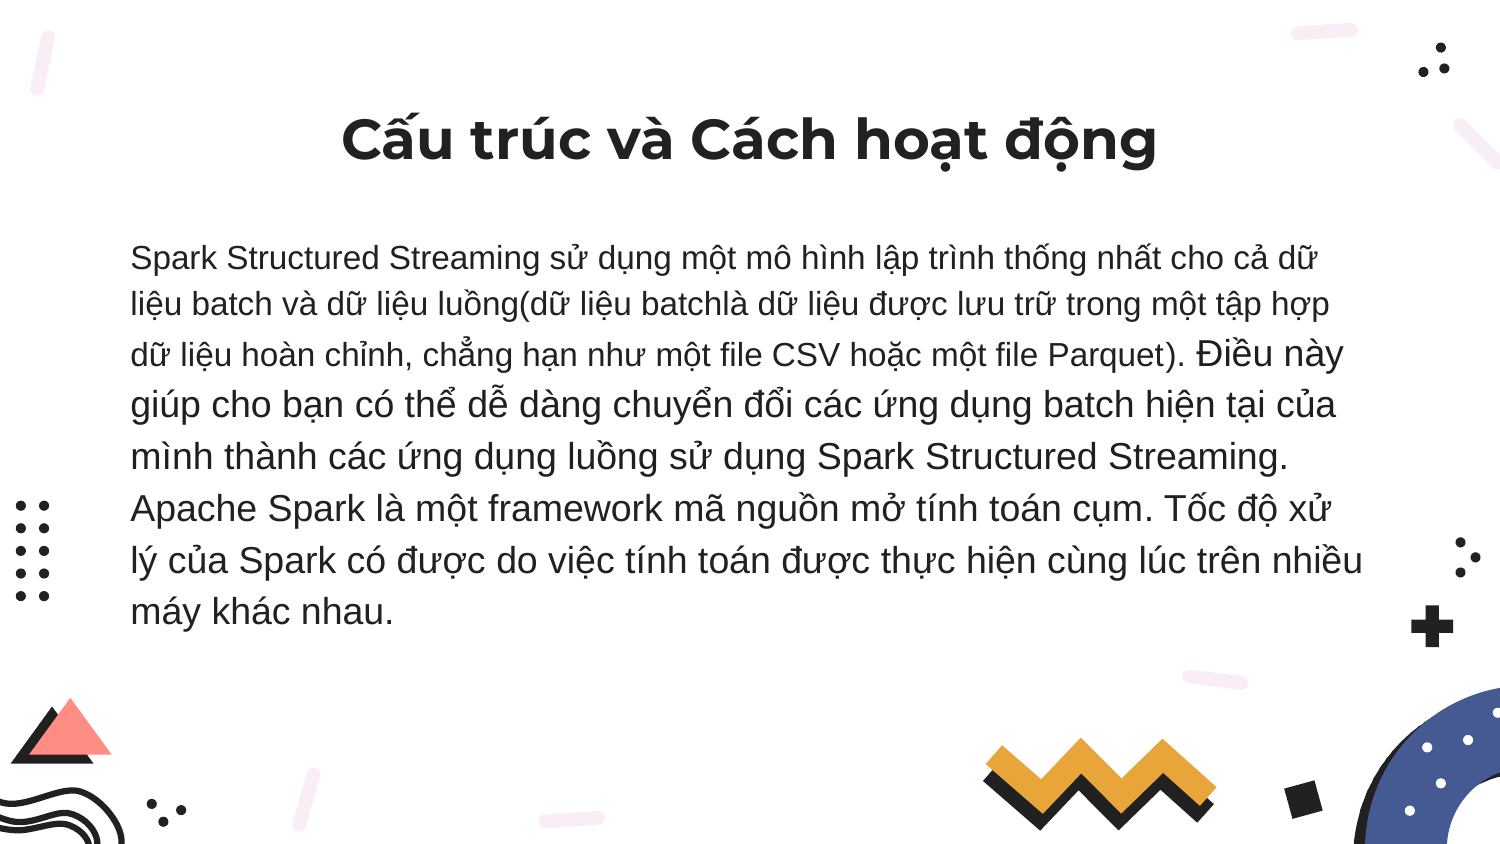

# Cấu trúc và Cách hoạt động
Spark Structured Streaming sử dụng một mô hình lập trình thống nhất cho cả dữ liệu batch và dữ liệu luồng(dữ liệu batchlà dữ liệu được lưu trữ trong một tập hợp dữ liệu hoàn chỉnh, chẳng hạn như một file CSV hoặc một file Parquet). Điều này giúp cho bạn có thể dễ dàng chuyển đổi các ứng dụng batch hiện tại của mình thành các ứng dụng luồng sử dụng Spark Structured Streaming.
Apache Spark là một framework mã nguồn mở tính toán cụm. Tốc độ xử lý của Spark có được do việc tính toán được thực hiện cùng lúc trên nhiều máy khác nhau.